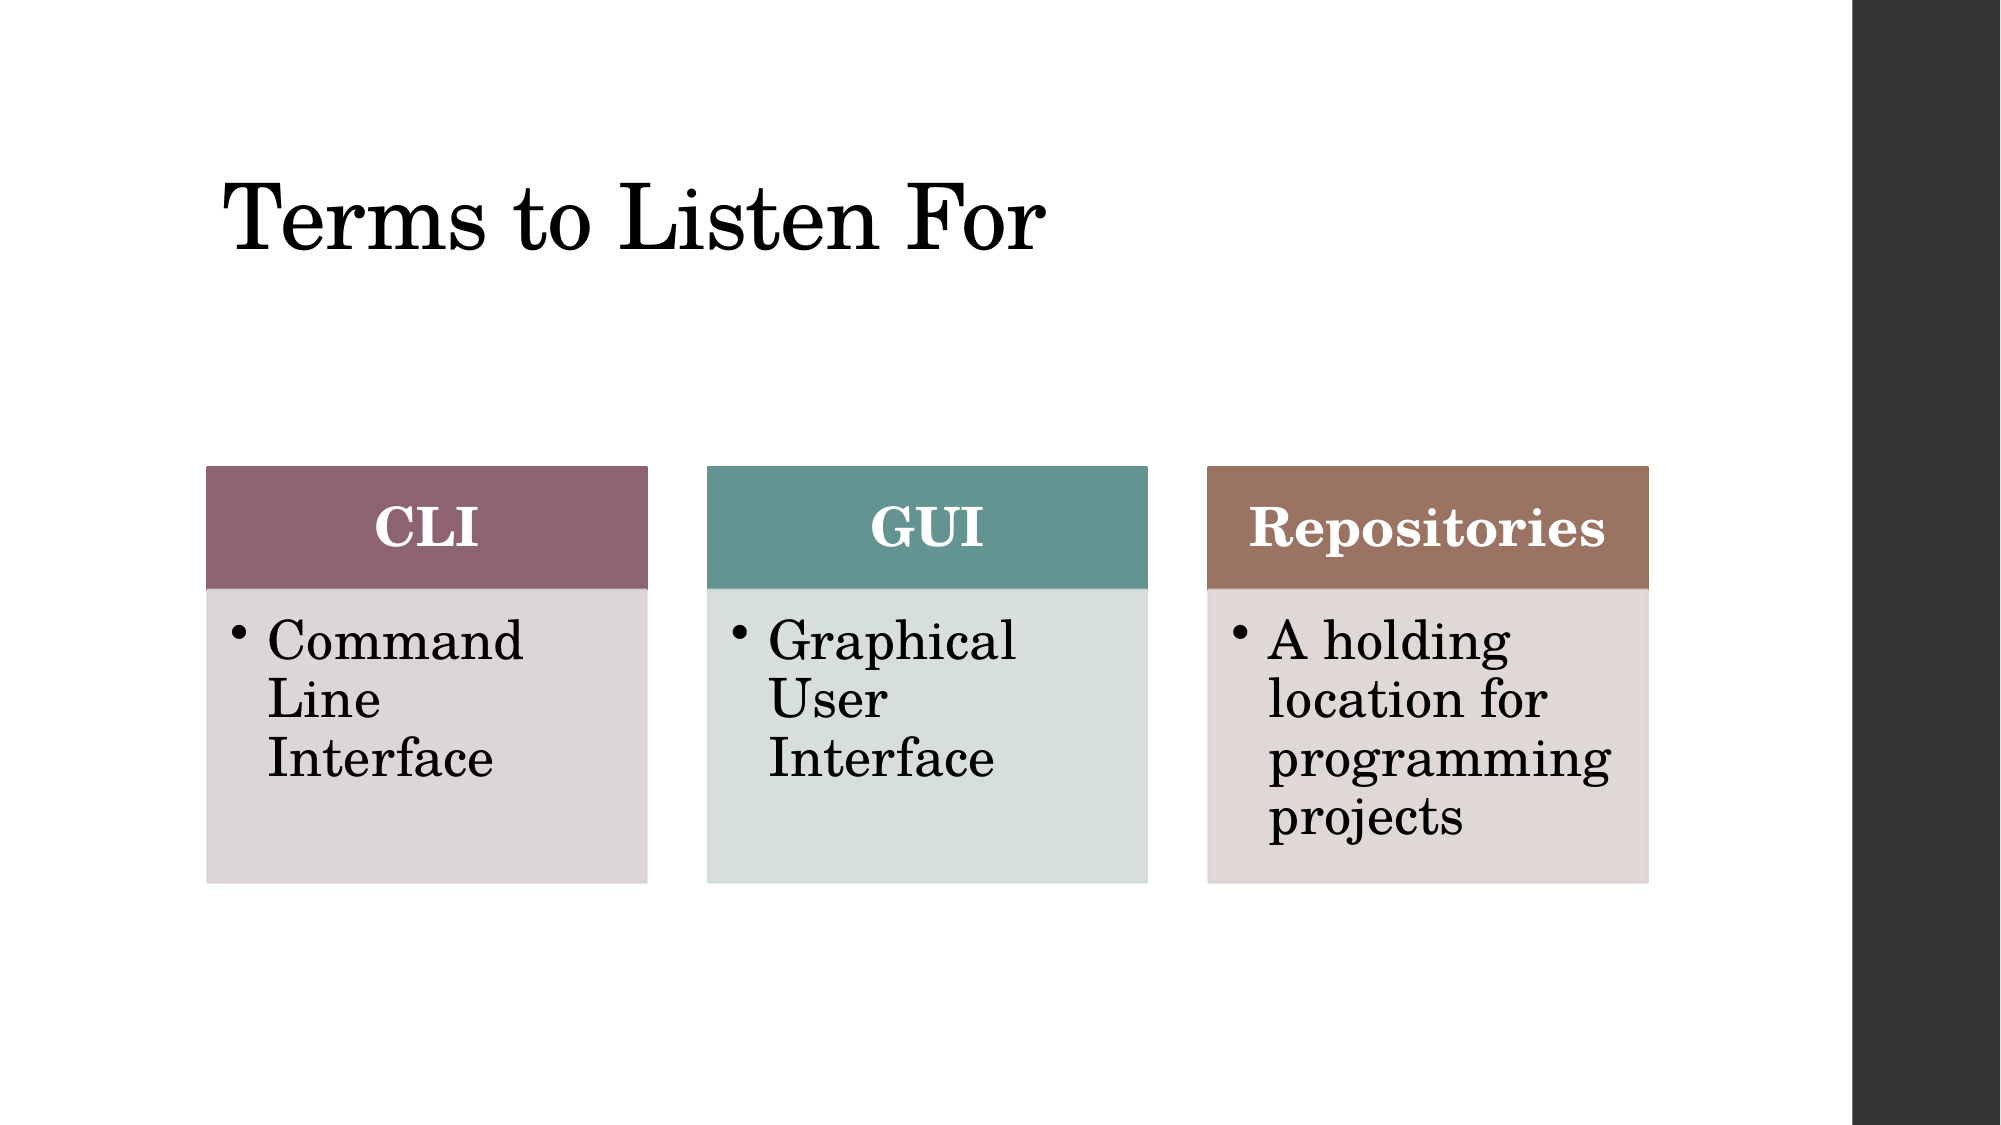

# Terms to Listen For
CLI
Command Line Interface
GUI
Graphical User Interface
Repositories
A holding location for programming projects